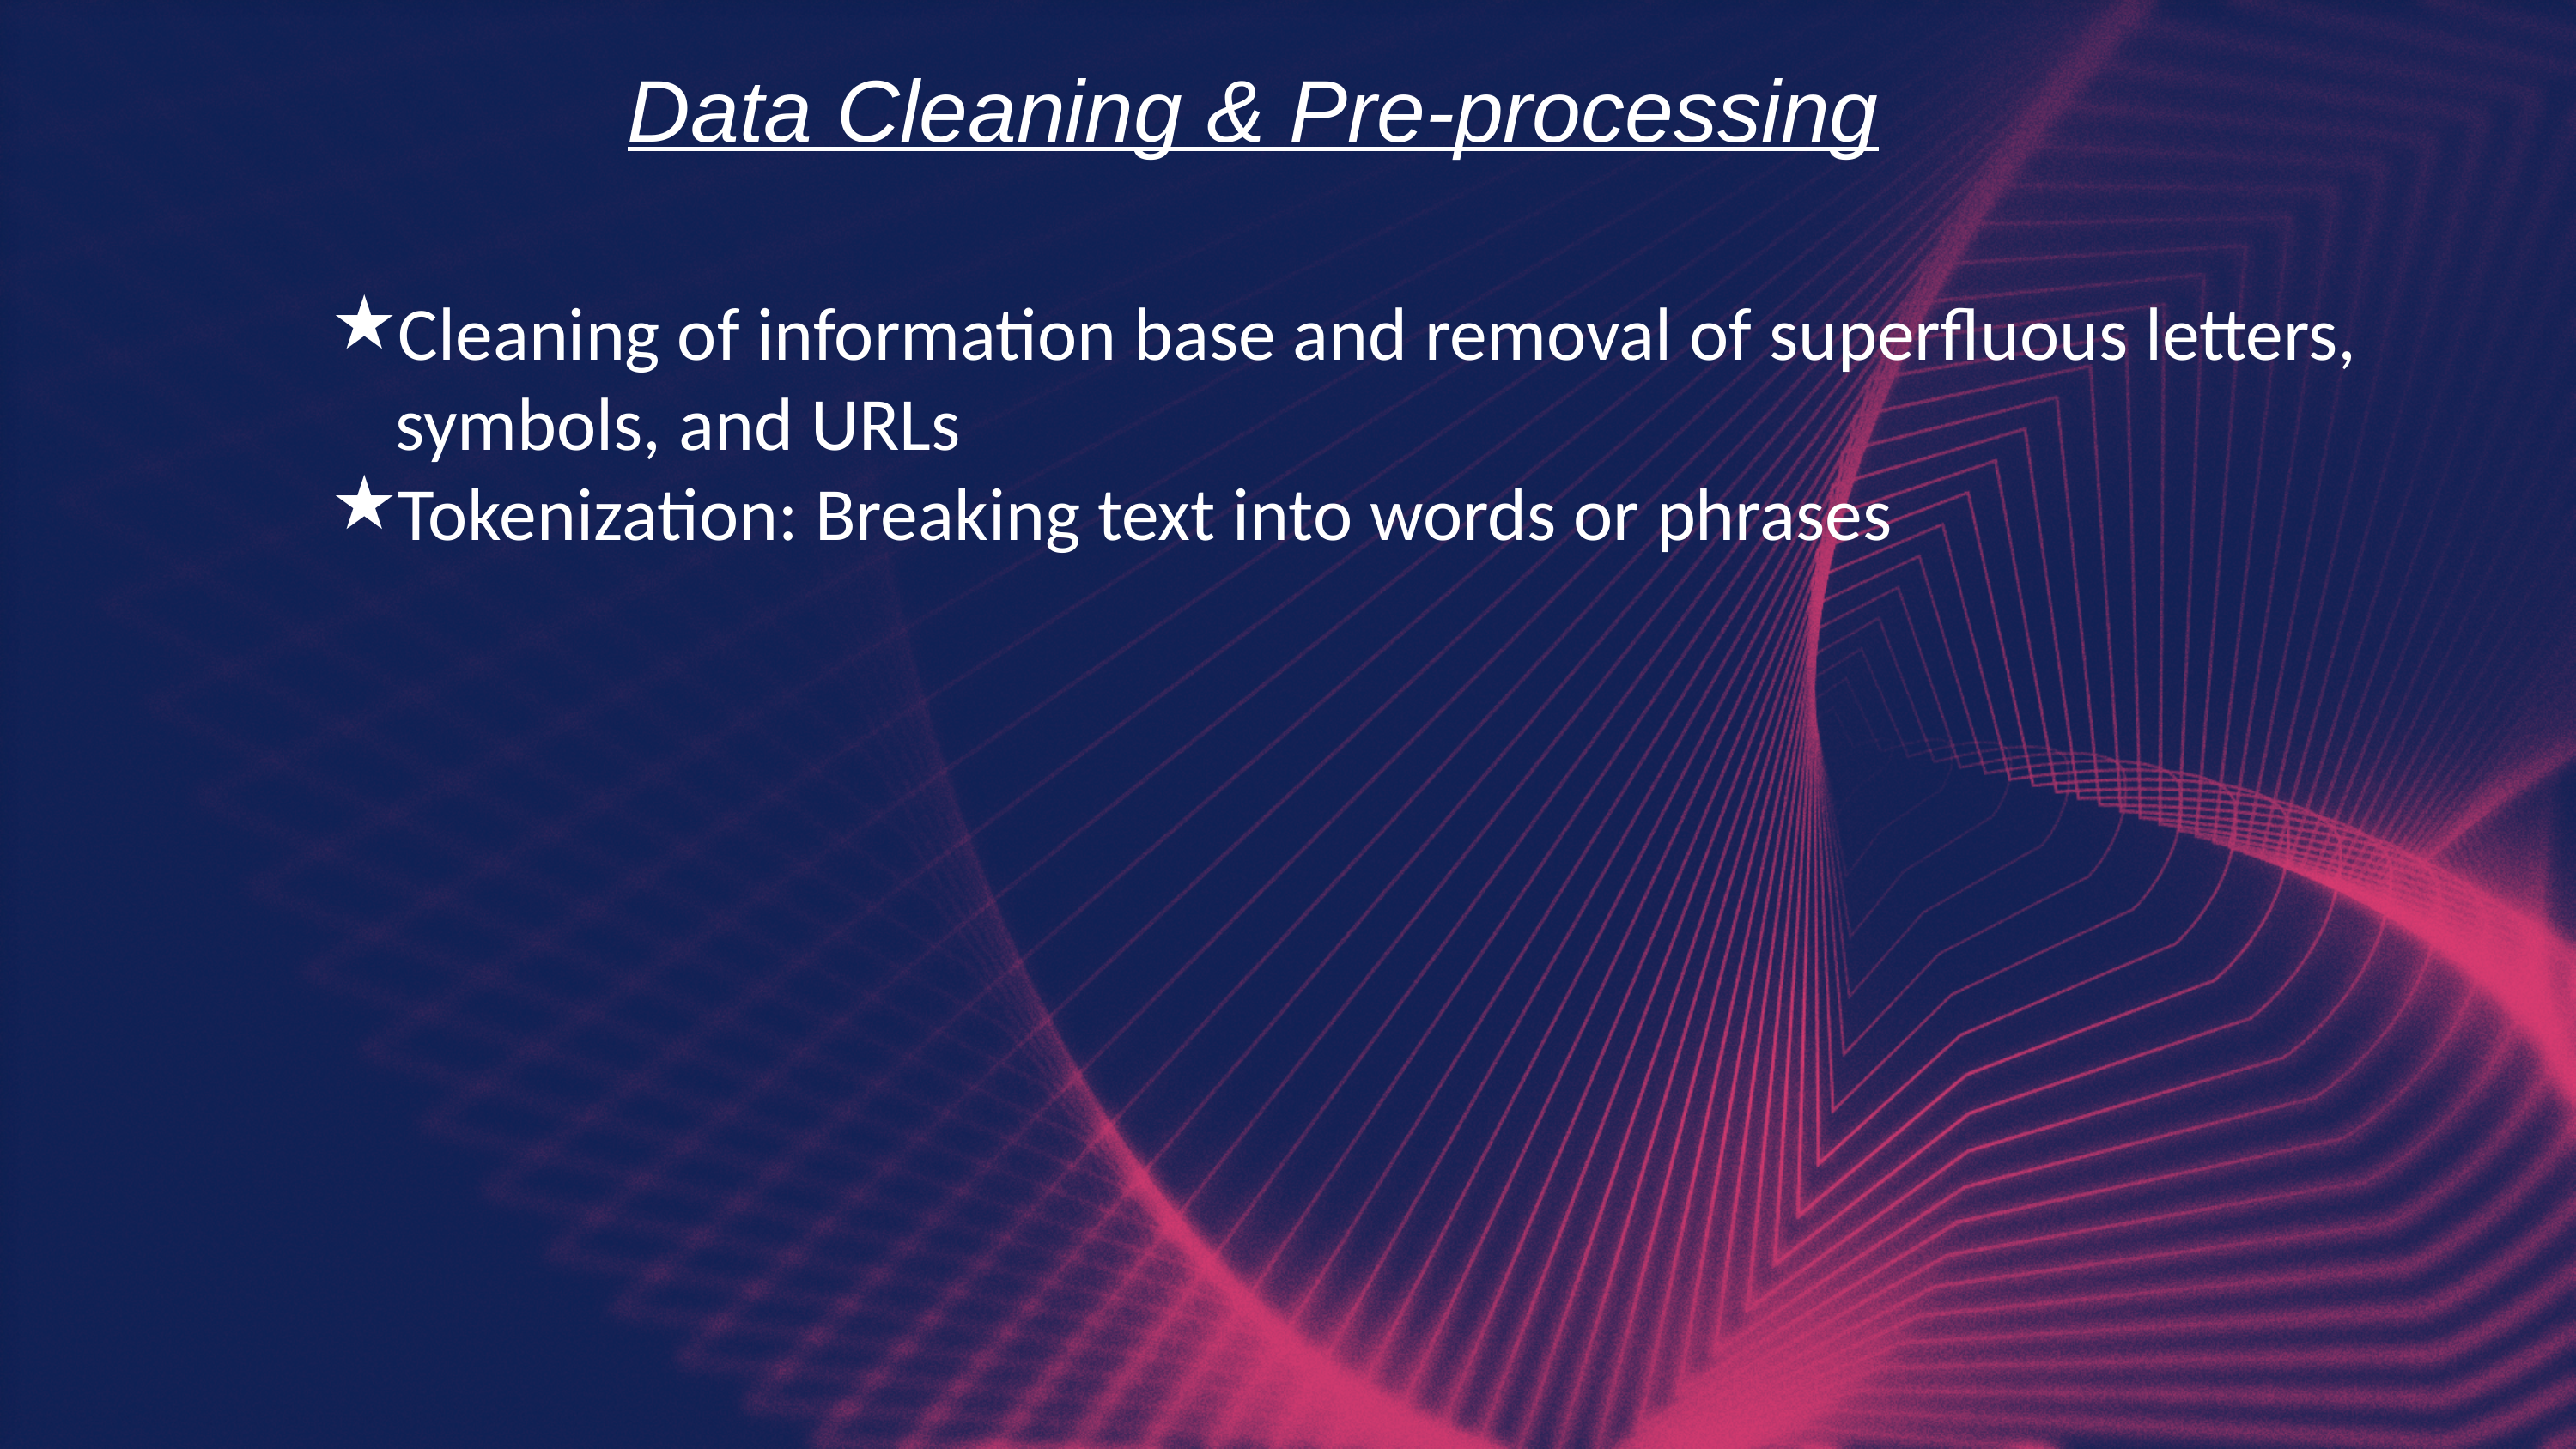

Data Cleaning & Pre-processing
Cleaning of information base and removal of superfluous letters, symbols, and URLs
Tokenization: Breaking text into words or phrases